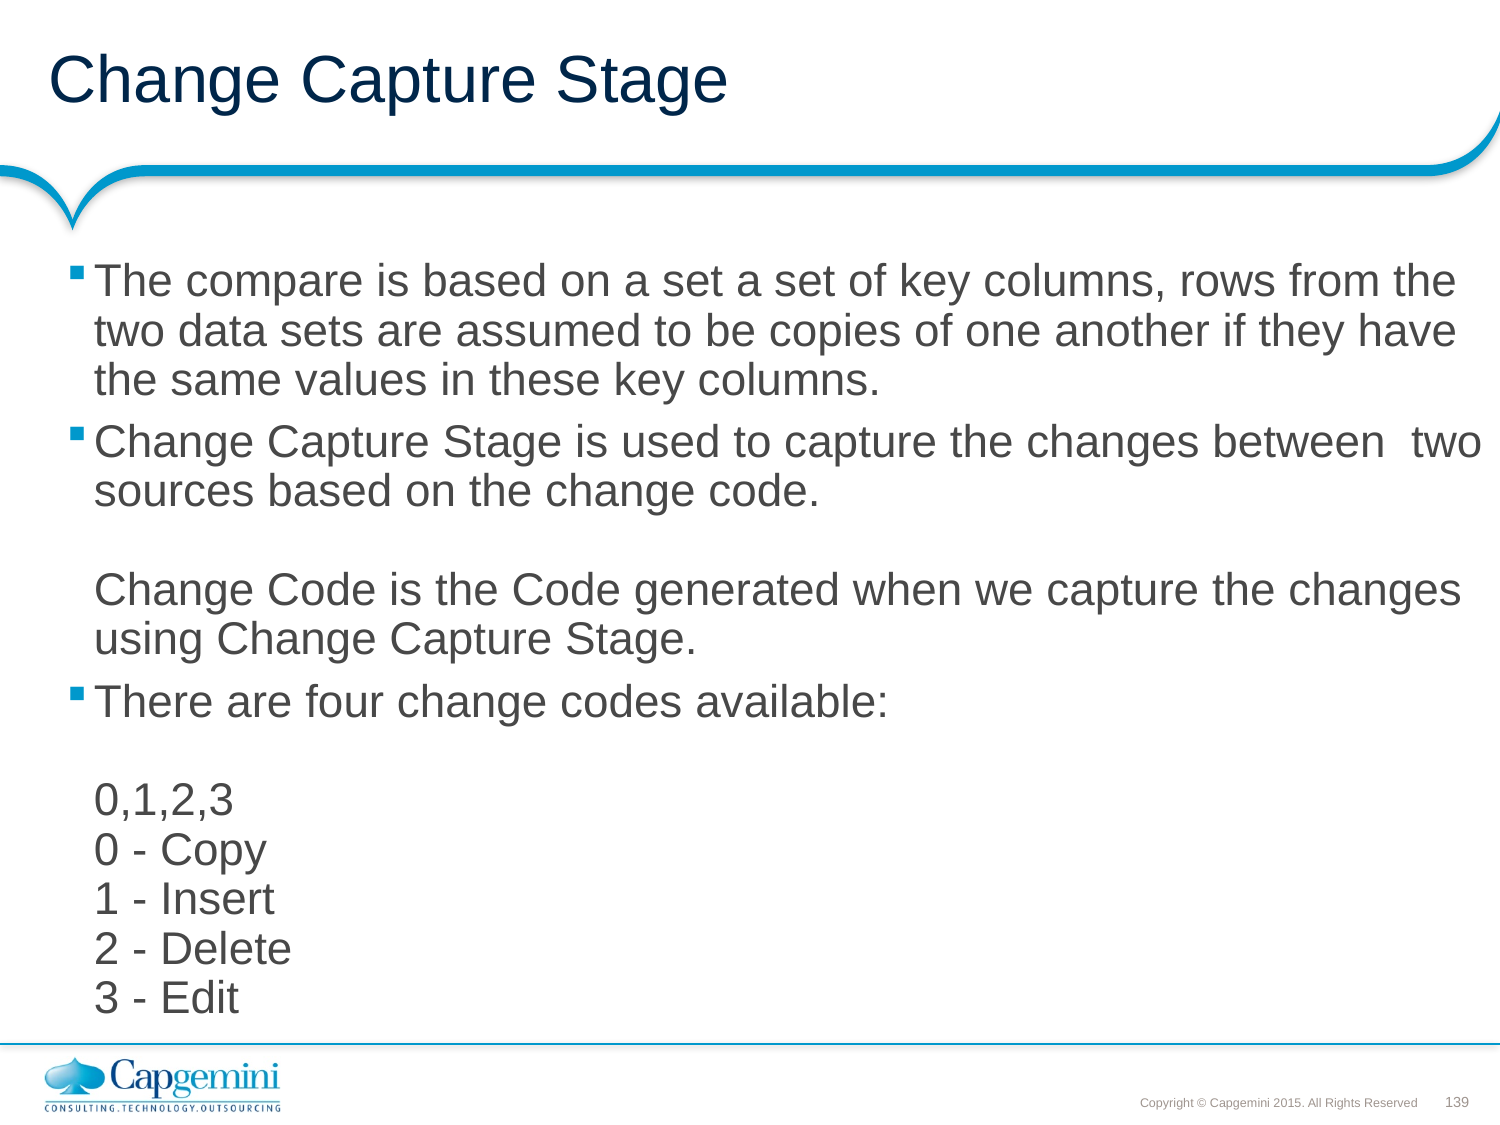

# Change Capture Stage
The compare is based on a set a set of key columns, rows from the two data sets are assumed to be copies of one another if they have the same values in these key columns.
Change Capture Stage is used to capture the changes between  two sources based on the change code.
Change Code is the Code generated when we capture the changes using Change Capture Stage.
There are four change codes available:
0,1,2,3
0 - Copy
1 - Insert
2 - Delete
3 - Edit